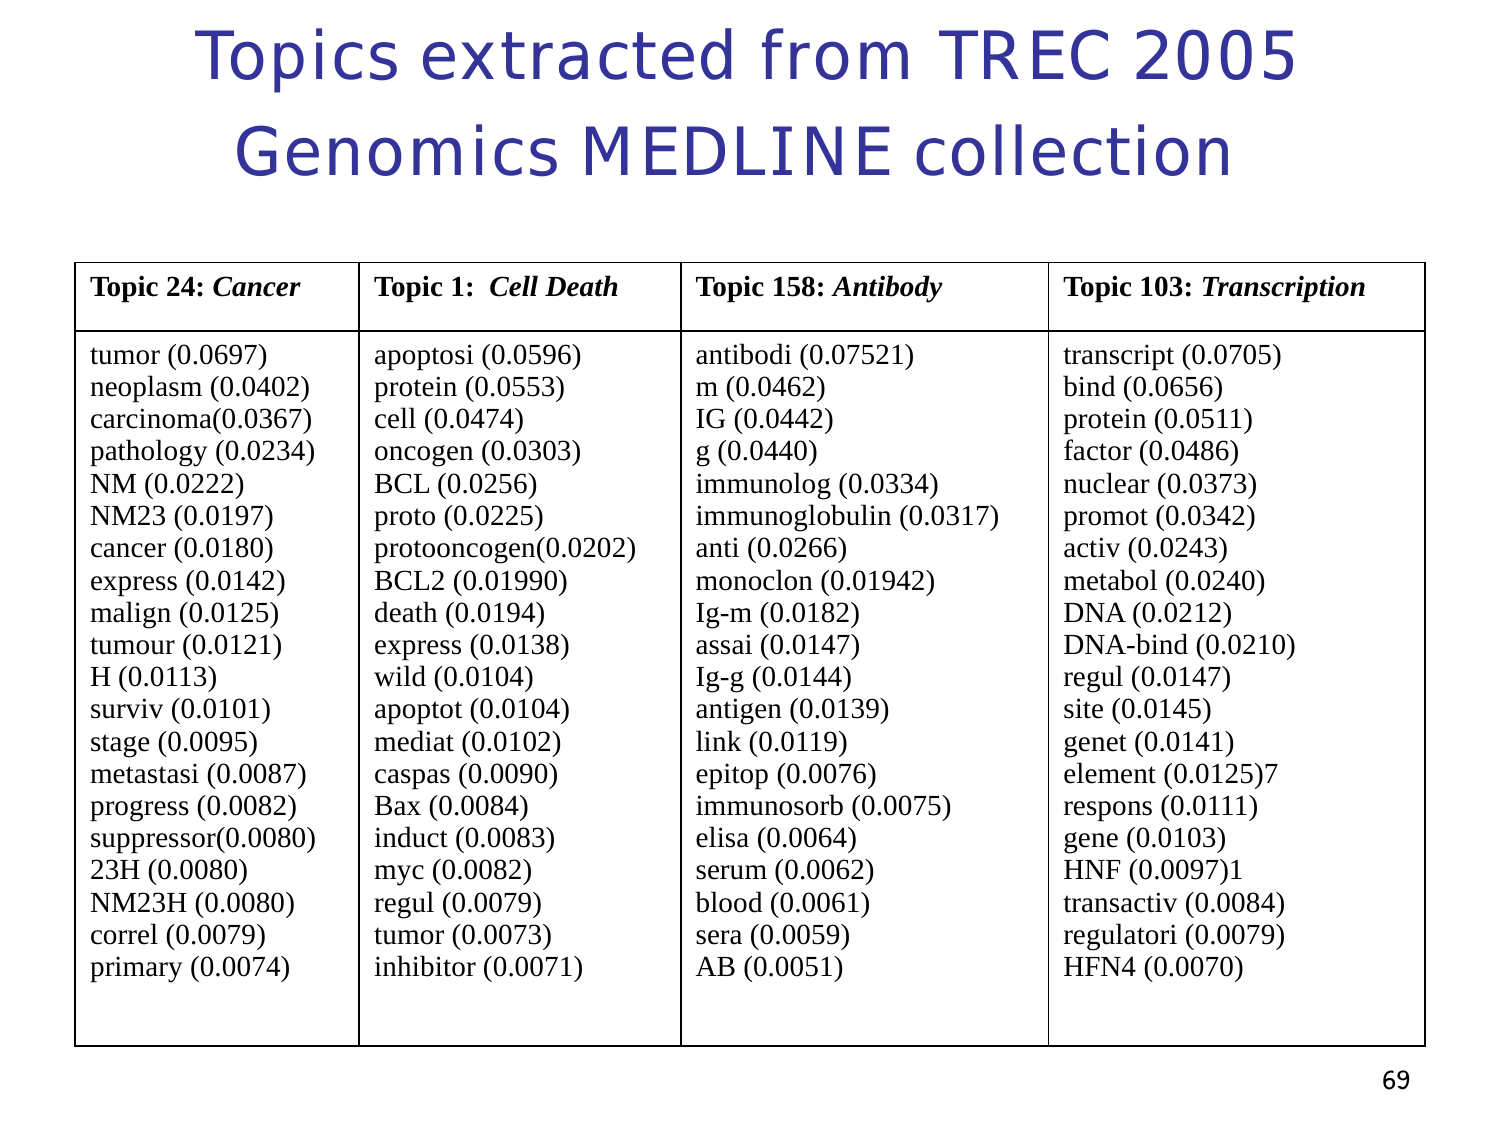

# Topics extracted from TREC 2005 Genomics MEDLINE collection
| Topic 24: Cancer | Topic 1: Cell Death | Topic 158: Antibody | Topic 103: Transcription |
| --- | --- | --- | --- |
| tumor (0.0697) neoplasm (0.0402) carcinoma(0.0367) pathology (0.0234) NM (0.0222) NM23 (0.0197) cancer (0.0180) express (0.0142) malign (0.0125) tumour (0.0121) H (0.0113) surviv (0.0101) stage (0.0095) metastasi (0.0087) progress (0.0082) suppressor(0.0080) 23H (0.0080) NM23H (0.0080) correl (0.0079) primary (0.0074) | apoptosi (0.0596) protein (0.0553) cell (0.0474) oncogen (0.0303) BCL (0.0256) proto (0.0225) protooncogen(0.0202) BCL2 (0.01990) death (0.0194) express (0.0138) wild (0.0104) apoptot (0.0104) mediat (0.0102) caspas (0.0090) Bax (0.0084) induct (0.0083) myc (0.0082) regul (0.0079) tumor (0.0073) inhibitor (0.0071) | antibodi (0.07521) m (0.0462) IG (0.0442) g (0.0440) immunolog (0.0334) immunoglobulin (0.0317) anti (0.0266) monoclon (0.01942) Ig-m (0.0182) assai (0.0147) Ig-g (0.0144) antigen (0.0139) link (0.0119) epitop (0.0076) immunosorb (0.0075) elisa (0.0064) serum (0.0062) blood (0.0061) sera (0.0059) AB (0.0051) | transcript (0.0705) bind (0.0656) protein (0.0511) factor (0.0486) nuclear (0.0373) promot (0.0342) activ (0.0243) metabol (0.0240) DNA (0.0212) DNA-bind (0.0210) regul (0.0147) site (0.0145) genet (0.0141) element (0.0125)7 respons (0.0111) gene (0.0103) HNF (0.0097)1 transactiv (0.0084) regulatori (0.0079) HFN4 (0.0070) |
69